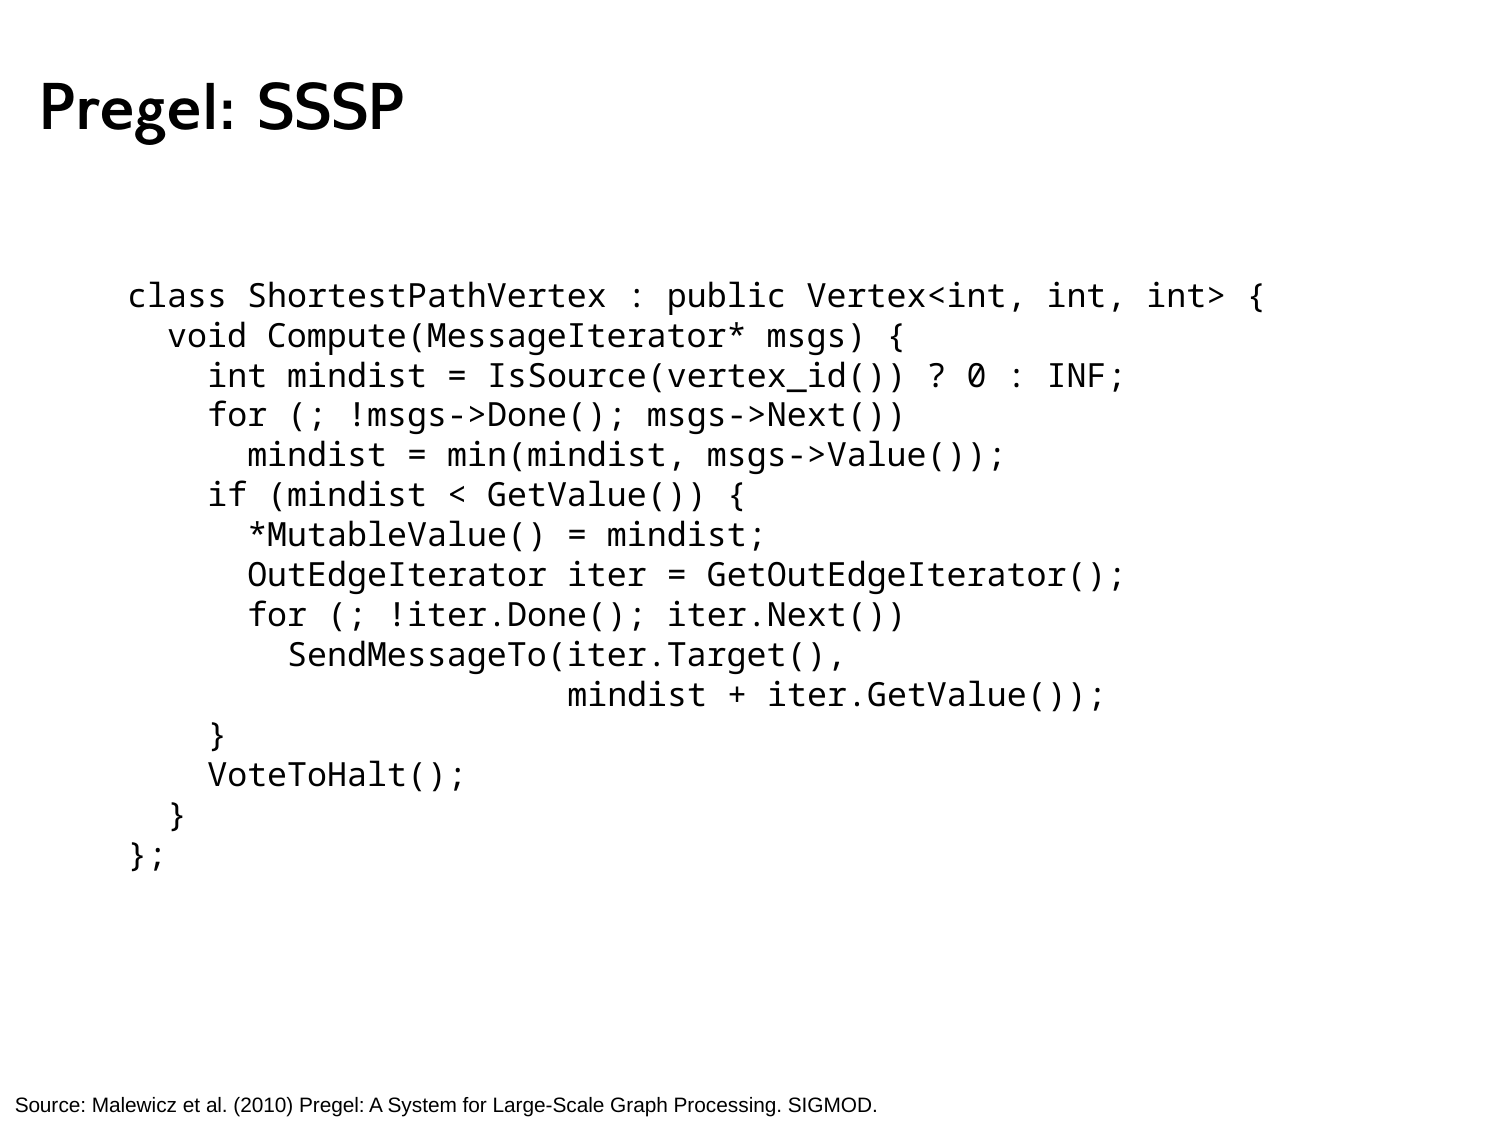

# Pregel: SSSP
class ShortestPathVertex : public Vertex<int, int, int> {
  void Compute(MessageIterator* msgs) {
    int mindist = IsSource(vertex_id()) ? 0 : INF;
    for (; !msgs->Done(); msgs->Next())
      mindist = min(mindist, msgs->Value());
    if (mindist < GetValue()) {
      *MutableValue() = mindist;
      OutEdgeIterator iter = GetOutEdgeIterator();
      for (; !iter.Done(); iter.Next())
        SendMessageTo(iter.Target(),
                      mindist + iter.GetValue());
    }
    VoteToHalt();
  }
};
Source: Malewicz et al. (2010) Pregel: A System for Large-Scale Graph Processing. SIGMOD.